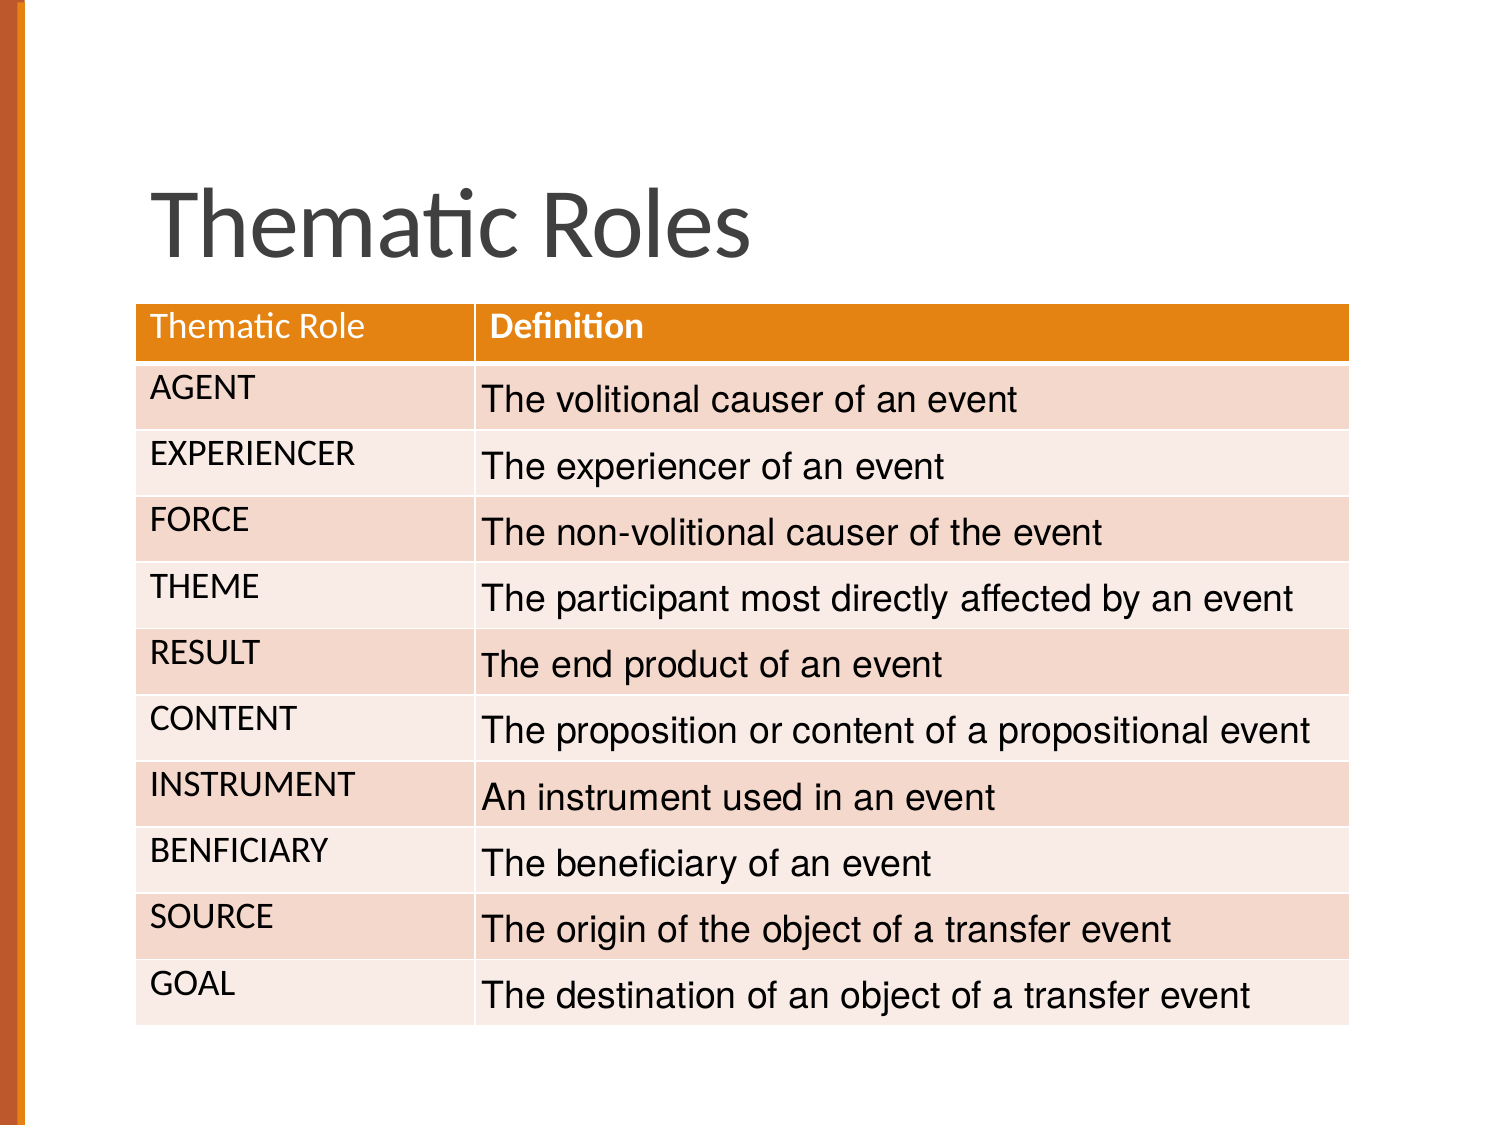

# Thematic Roles
| Thematic Role | Definition |
| --- | --- |
| AGENT | The volitional causer of an event |
| EXPERIENCER | The experiencer of an event |
| FORCE | The non-volitional causer of the event |
| THEME | The participant most directly affected by an event |
| RESULT | The end product of an event |
| CONTENT | The proposition or content of a propositional event |
| INSTRUMENT | An instrument used in an event |
| BENFICIARY | The beneficiary of an event |
| SOURCE | The origin of the object of a transfer event |
| GOAL | The destination of an object of a transfer event |